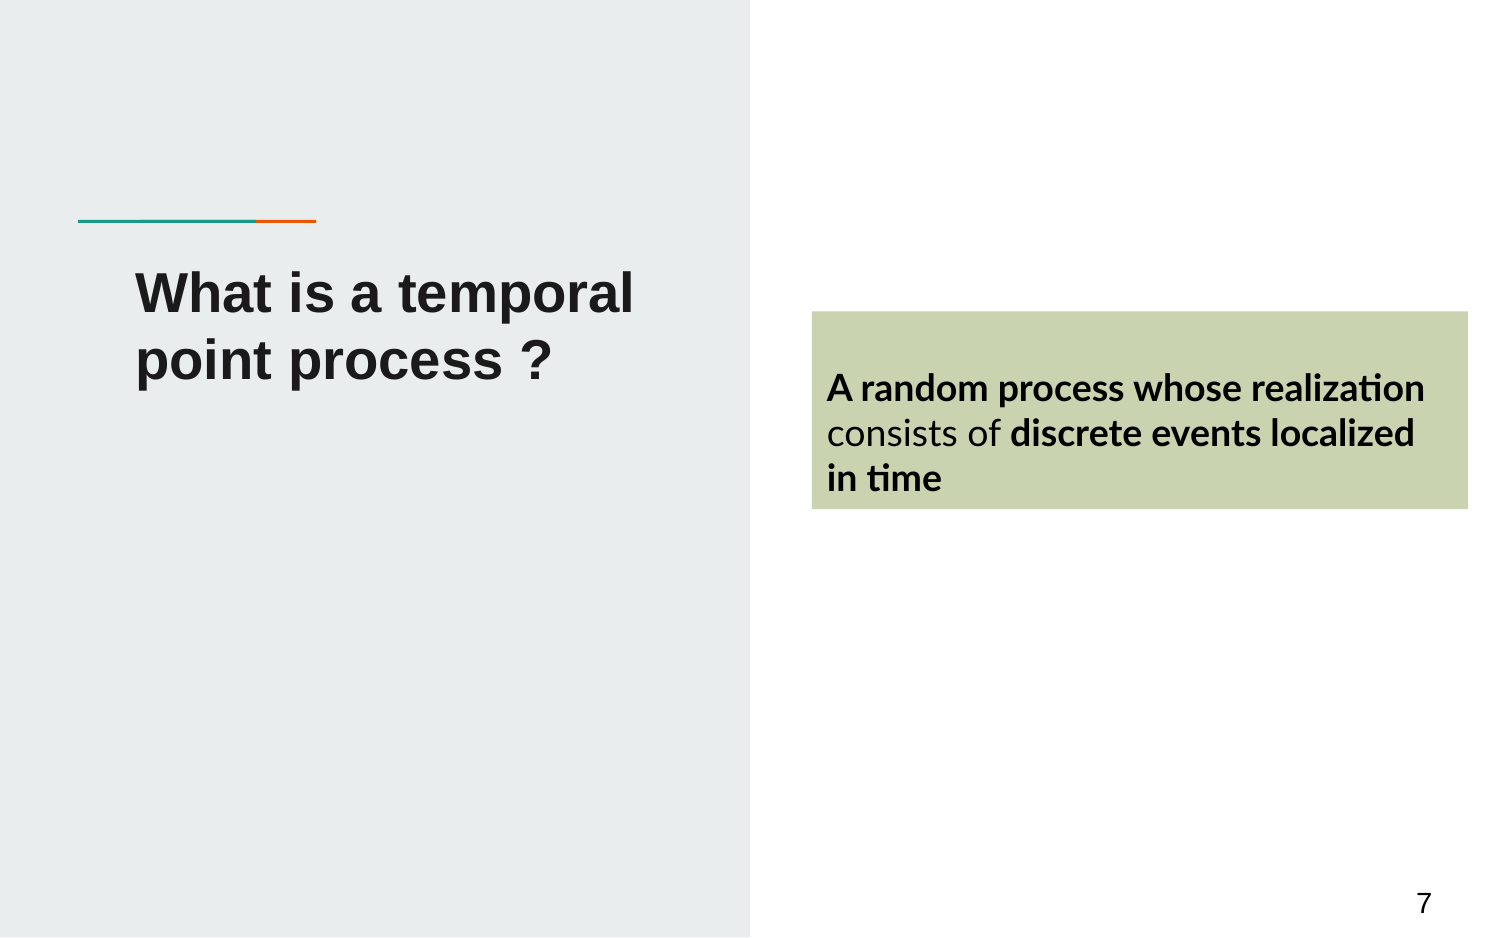

# What is a temporal point process ?

A random process whose realization consists of discrete events localized in time
7